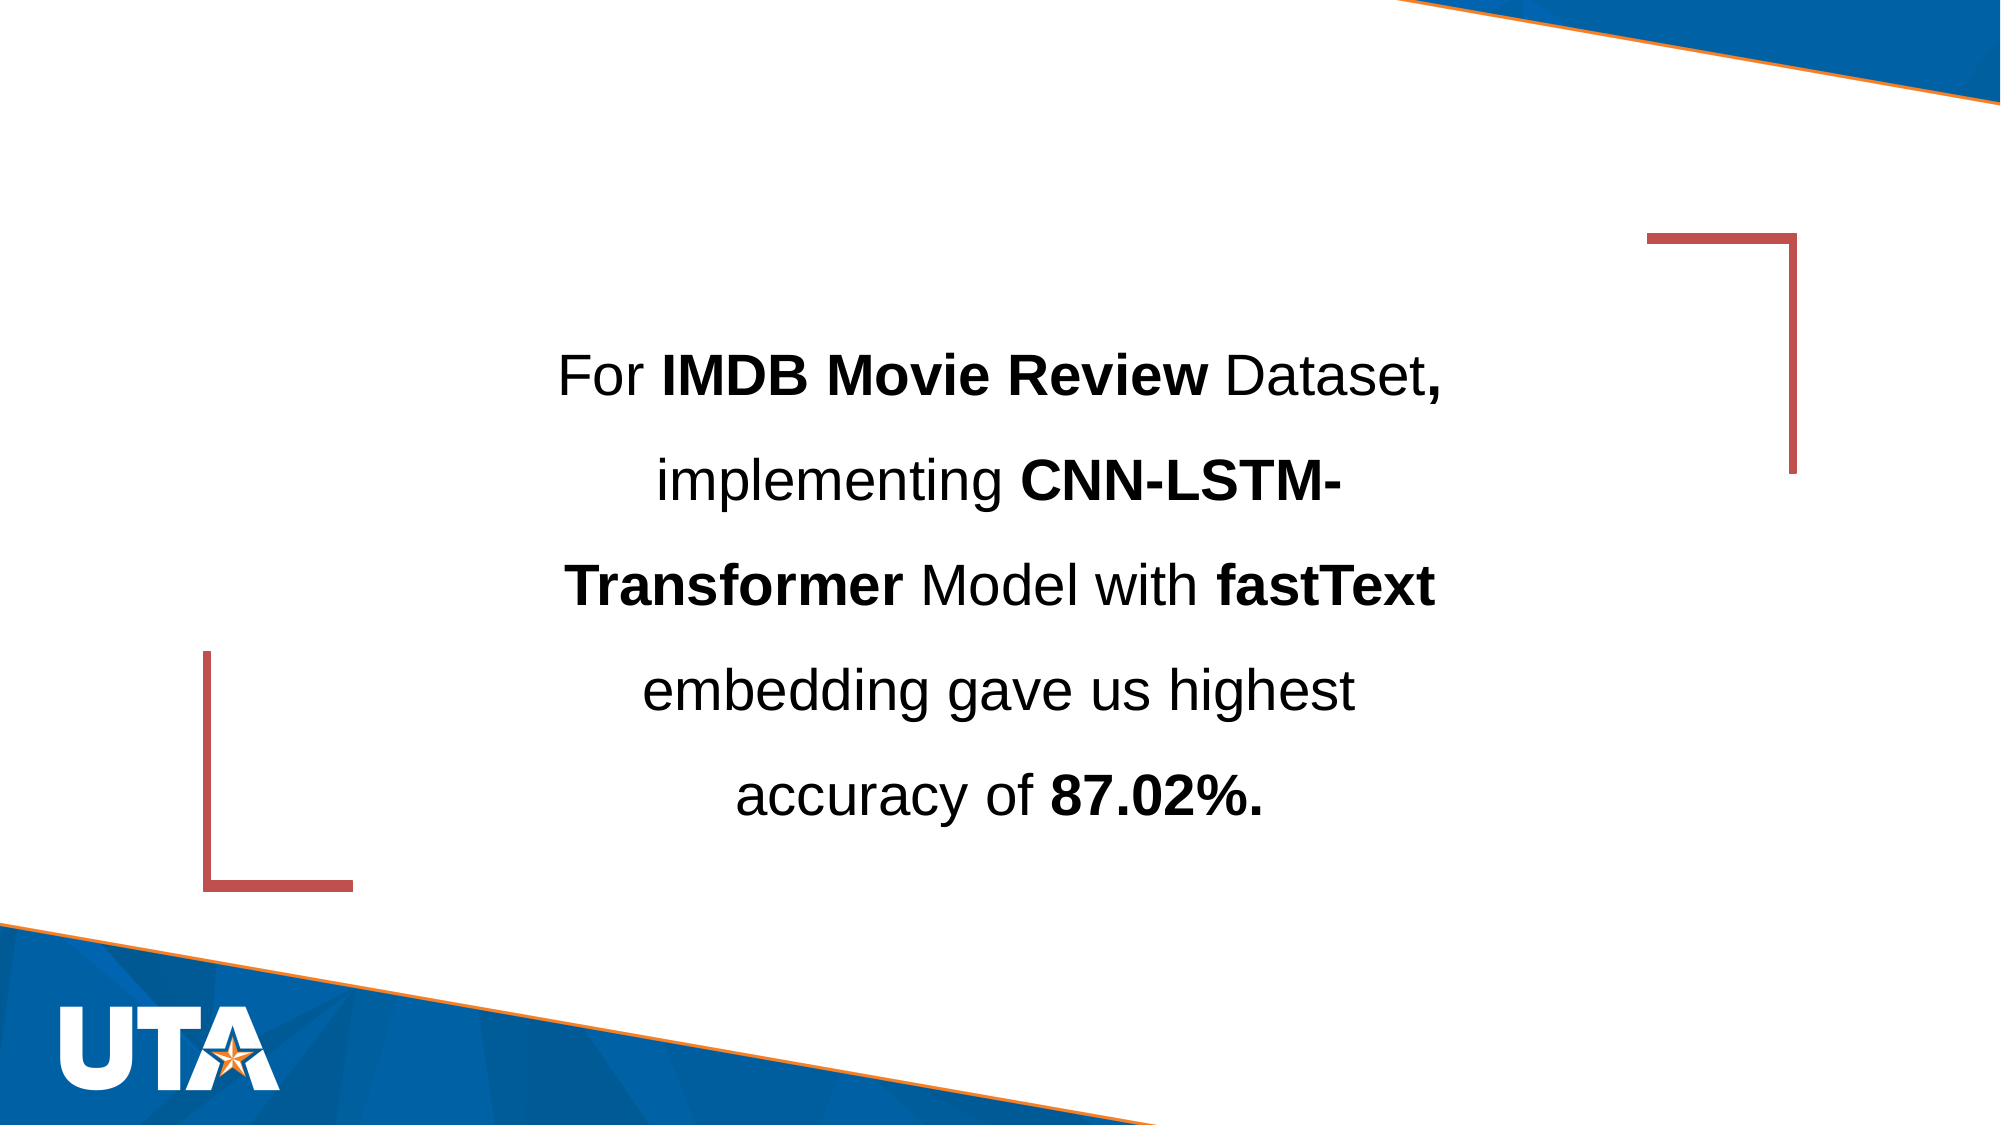

For IMDB Movie Review Dataset, implementing CNN-LSTM-Transformer Model with fastText embedding gave us highest accuracy of 87.02%.